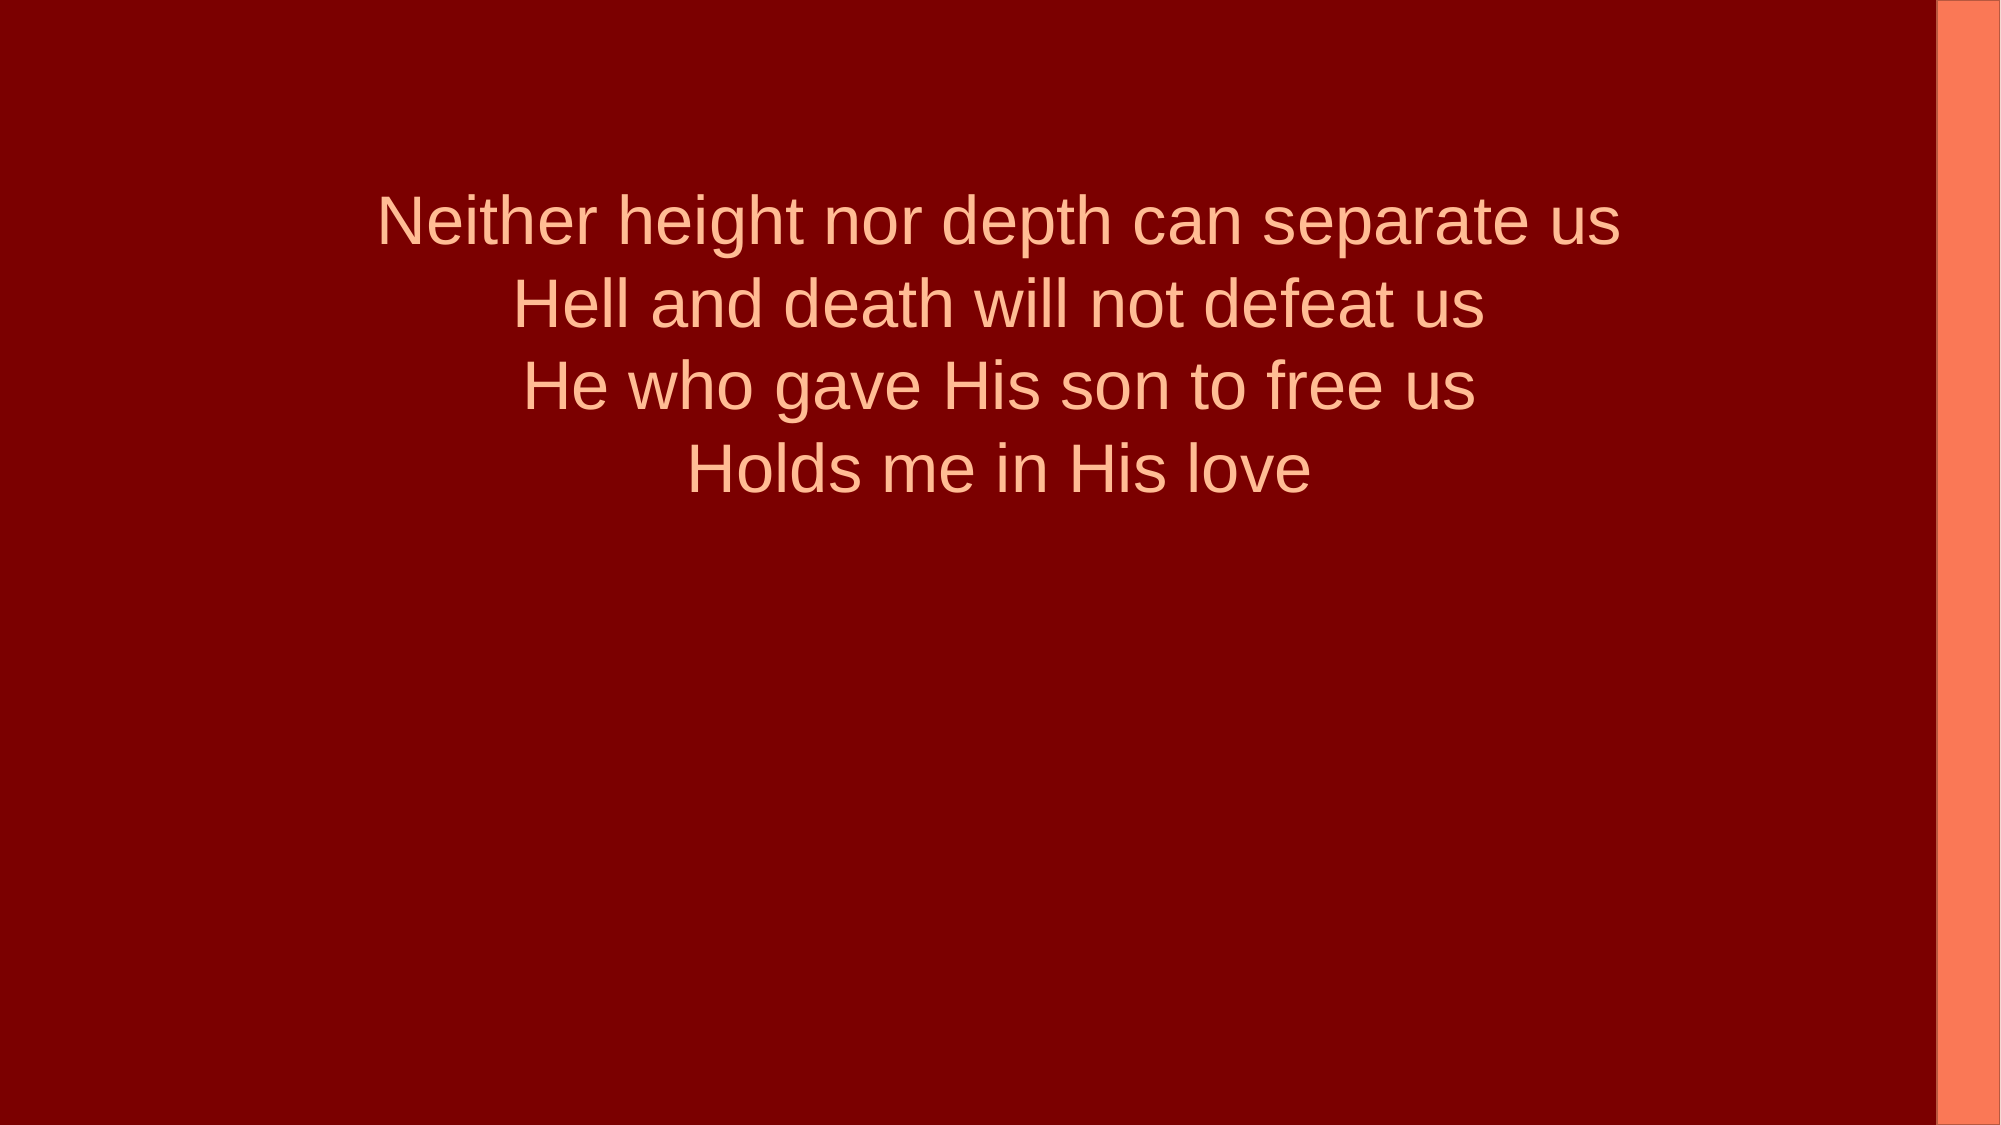

Neither height nor depth can separate us
Hell and death will not defeat us
He who gave His son to free us
Holds me in His love